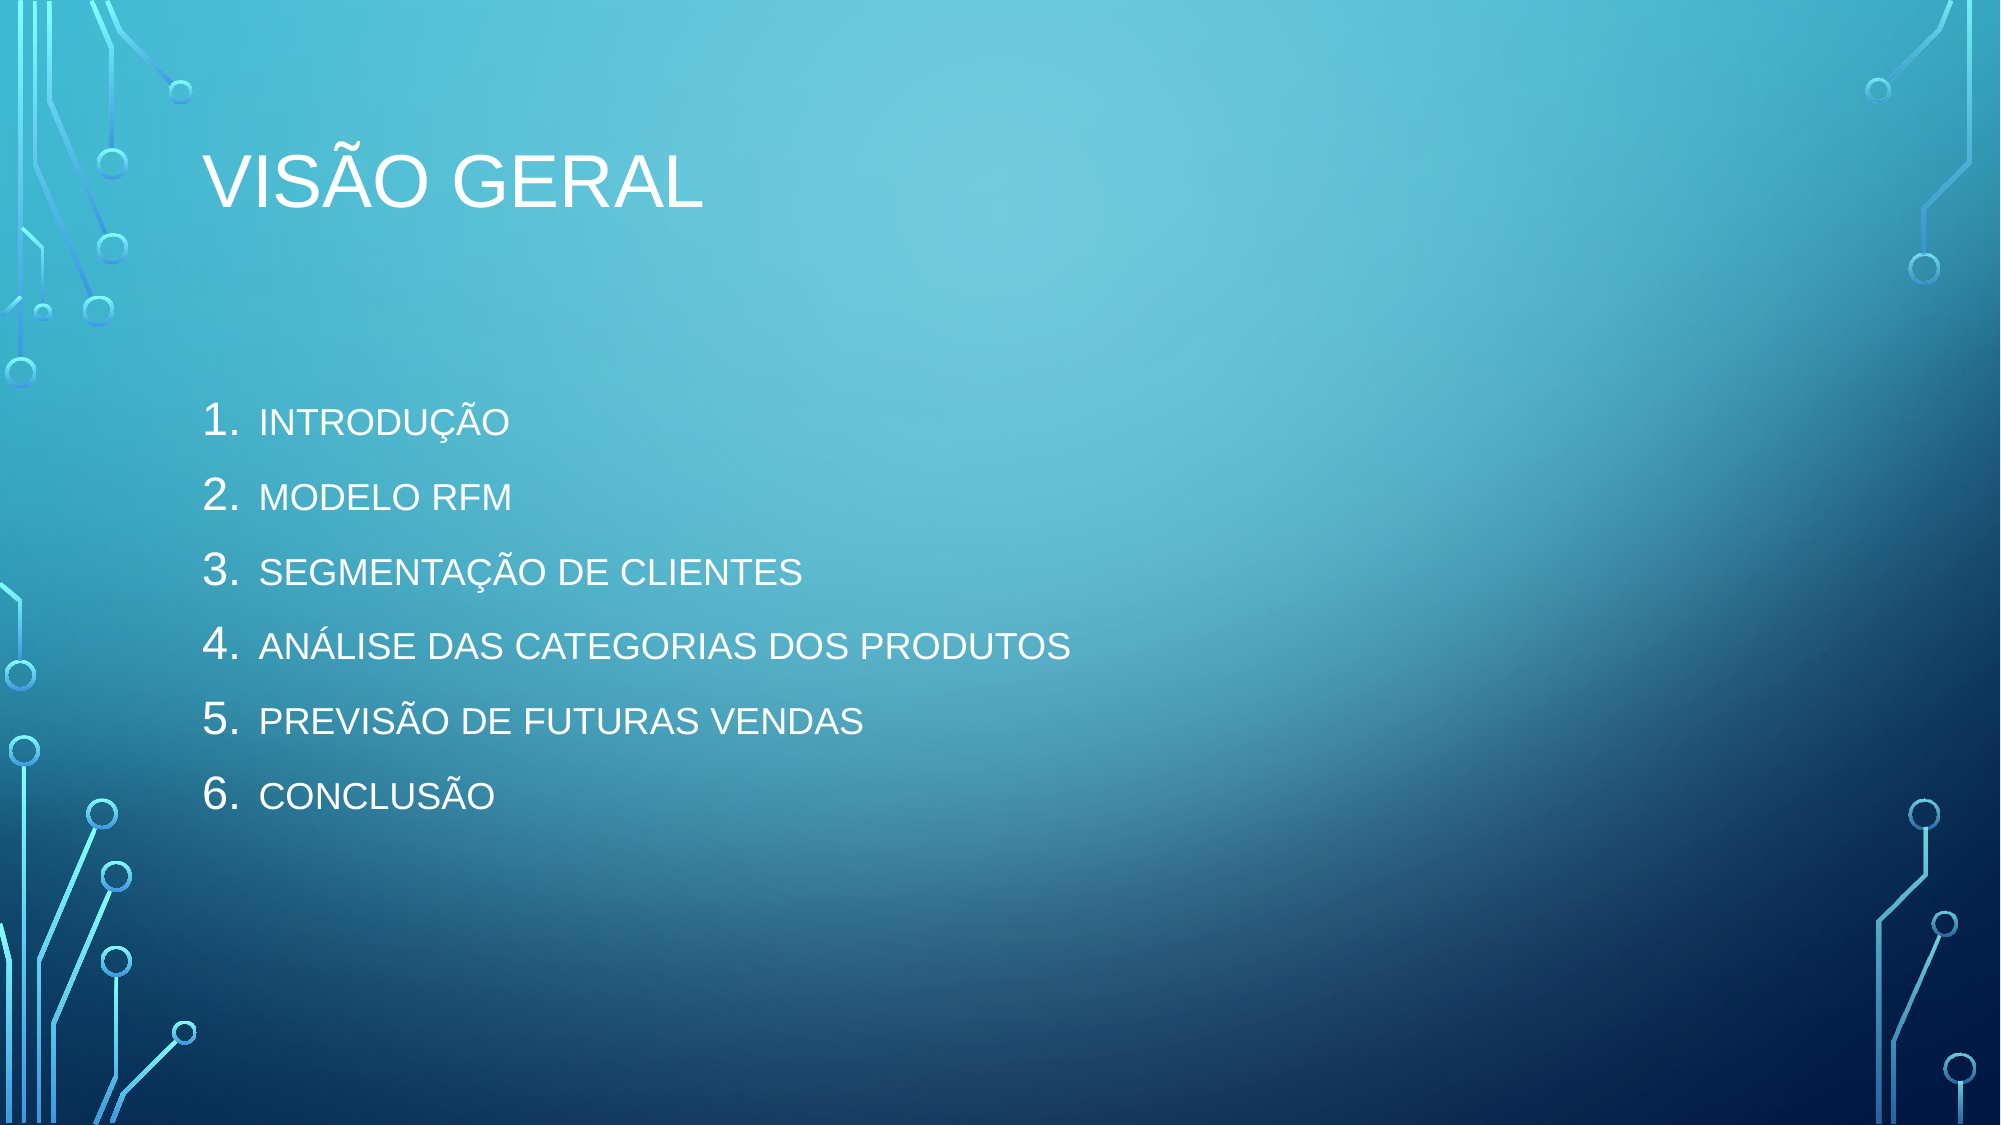

# Visão geral
Introdução
Modelo RFM
Segmentação de clientes
Análise das categorias dos produtos
Previsão de futuras vendas
Conclusão